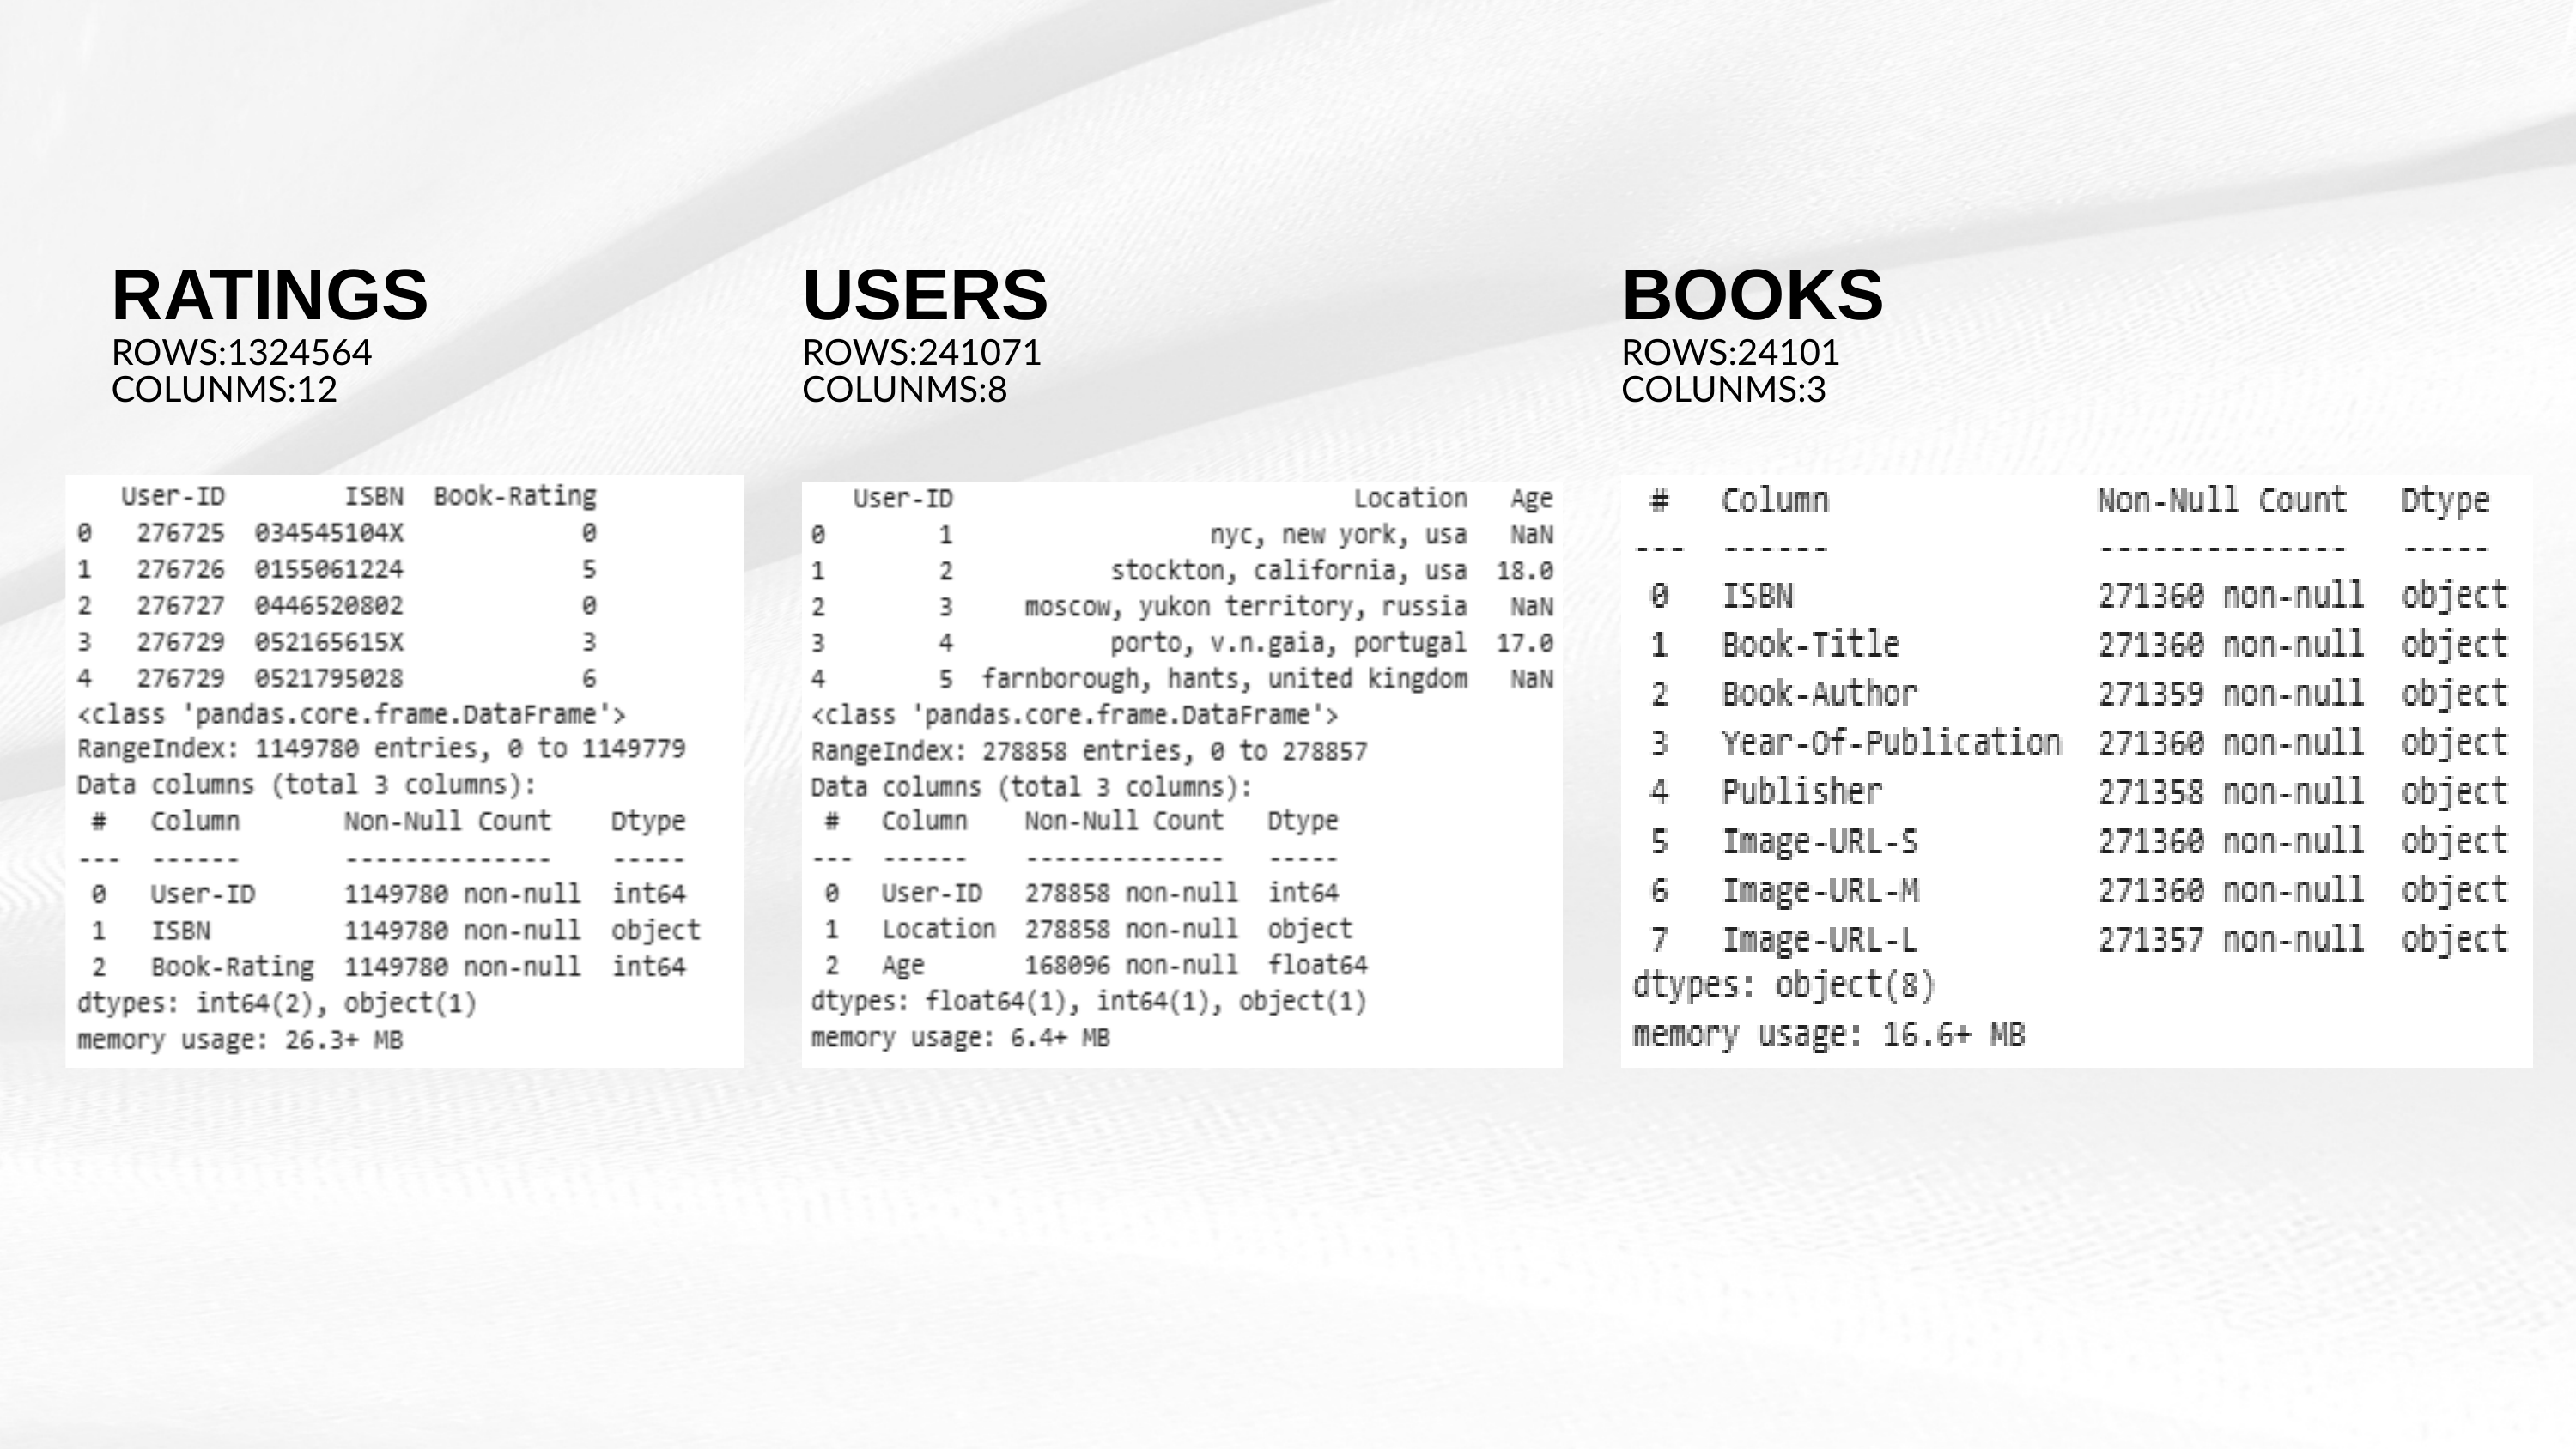

RATINGS
ROWS:1324564
COLUNMS:12
USERS
ROWS:241071
COLUNMS:8
BOOKS
ROWS:24101
COLUNMS:3